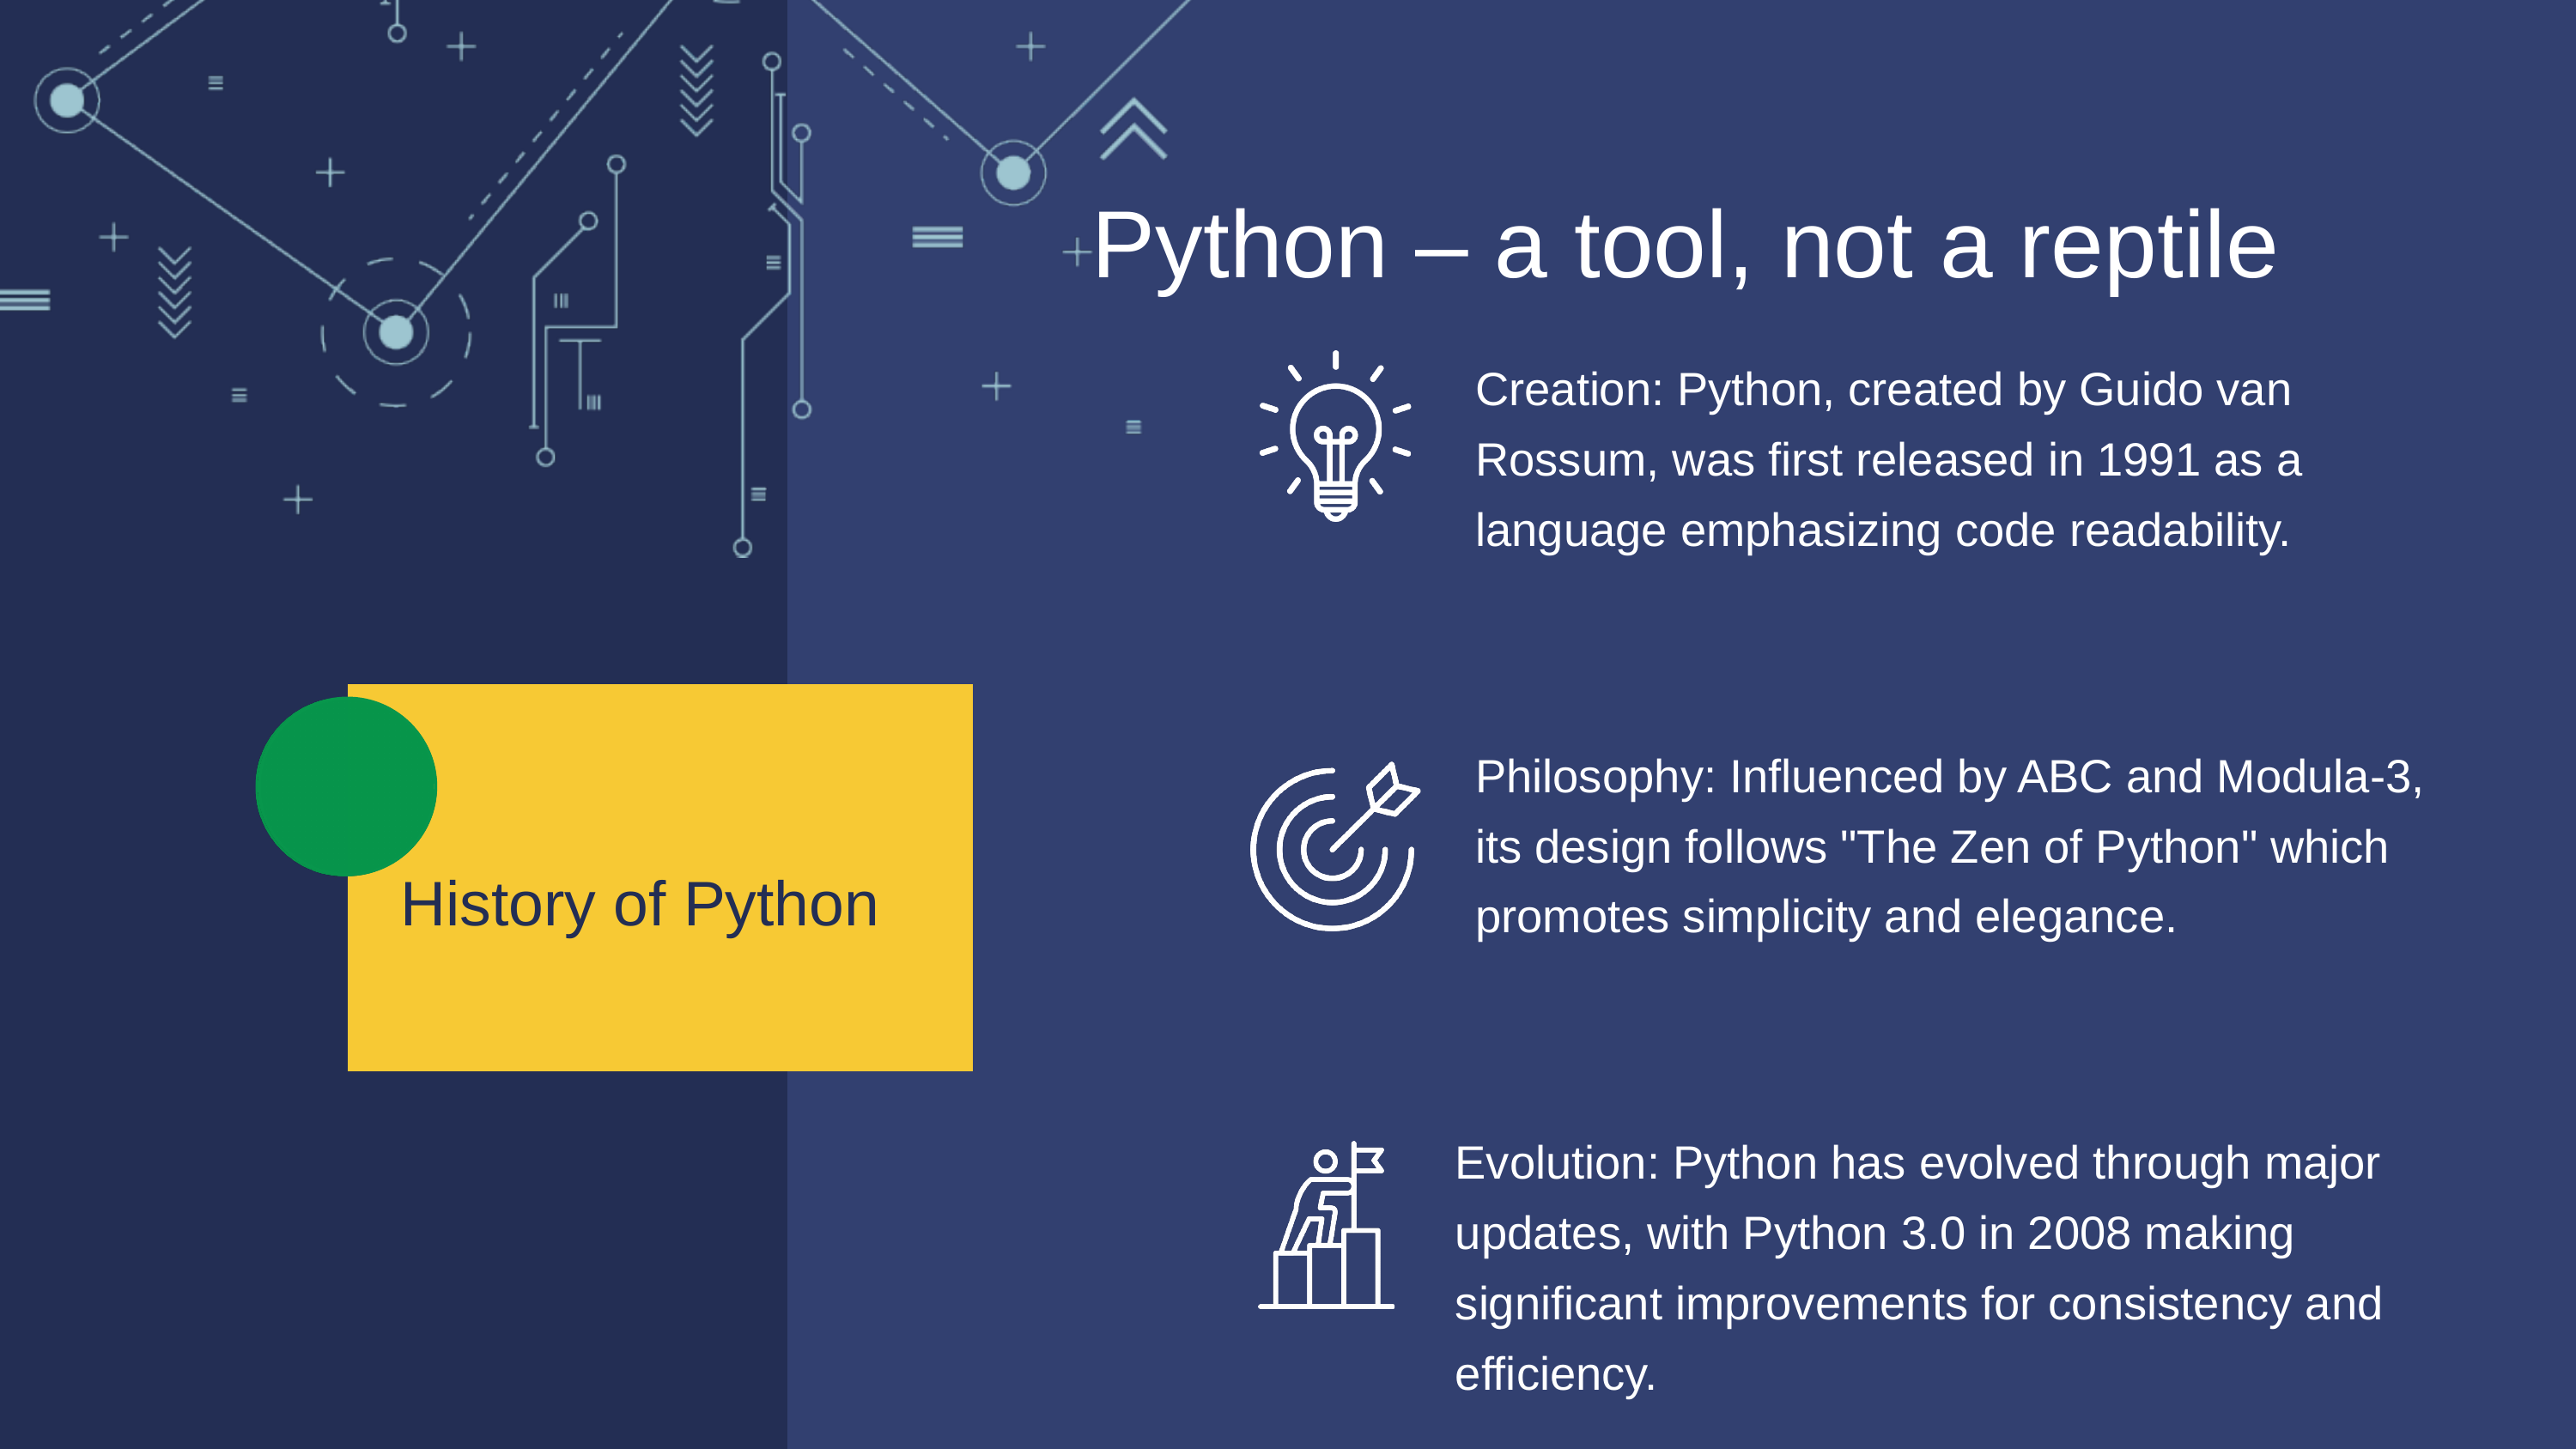

Python – a tool, not a reptile
Creation: Python, created by Guido van Rossum, was first released in 1991 as a language emphasizing code readability.

Philosophy: Influenced by ABC and Modula-3, its design follows "The Zen of Python" which promotes simplicity and elegance.

History of Python
Evolution: Python has evolved through major updates, with Python 3.0 in 2008 making significant improvements for consistency and efficiency.